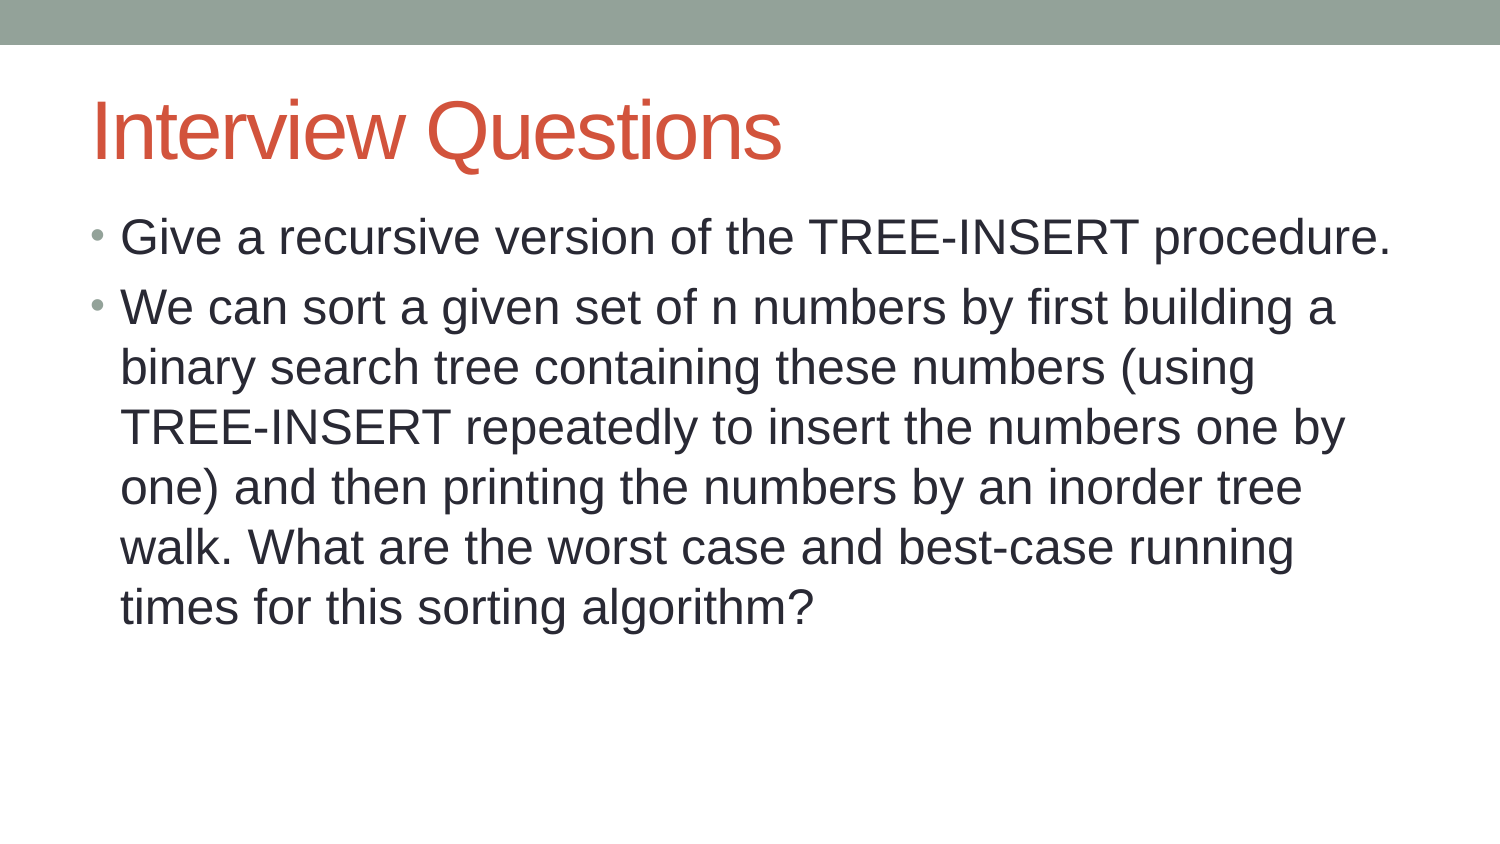

# Interview Questions
Give a recursive version of the TREE-INSERT procedure.
We can sort a given set of n numbers by first building a binary search tree containing these numbers (using TREE-INSERT repeatedly to insert the numbers one by one) and then printing the numbers by an inorder tree walk. What are the worst case and best-case running times for this sorting algorithm?